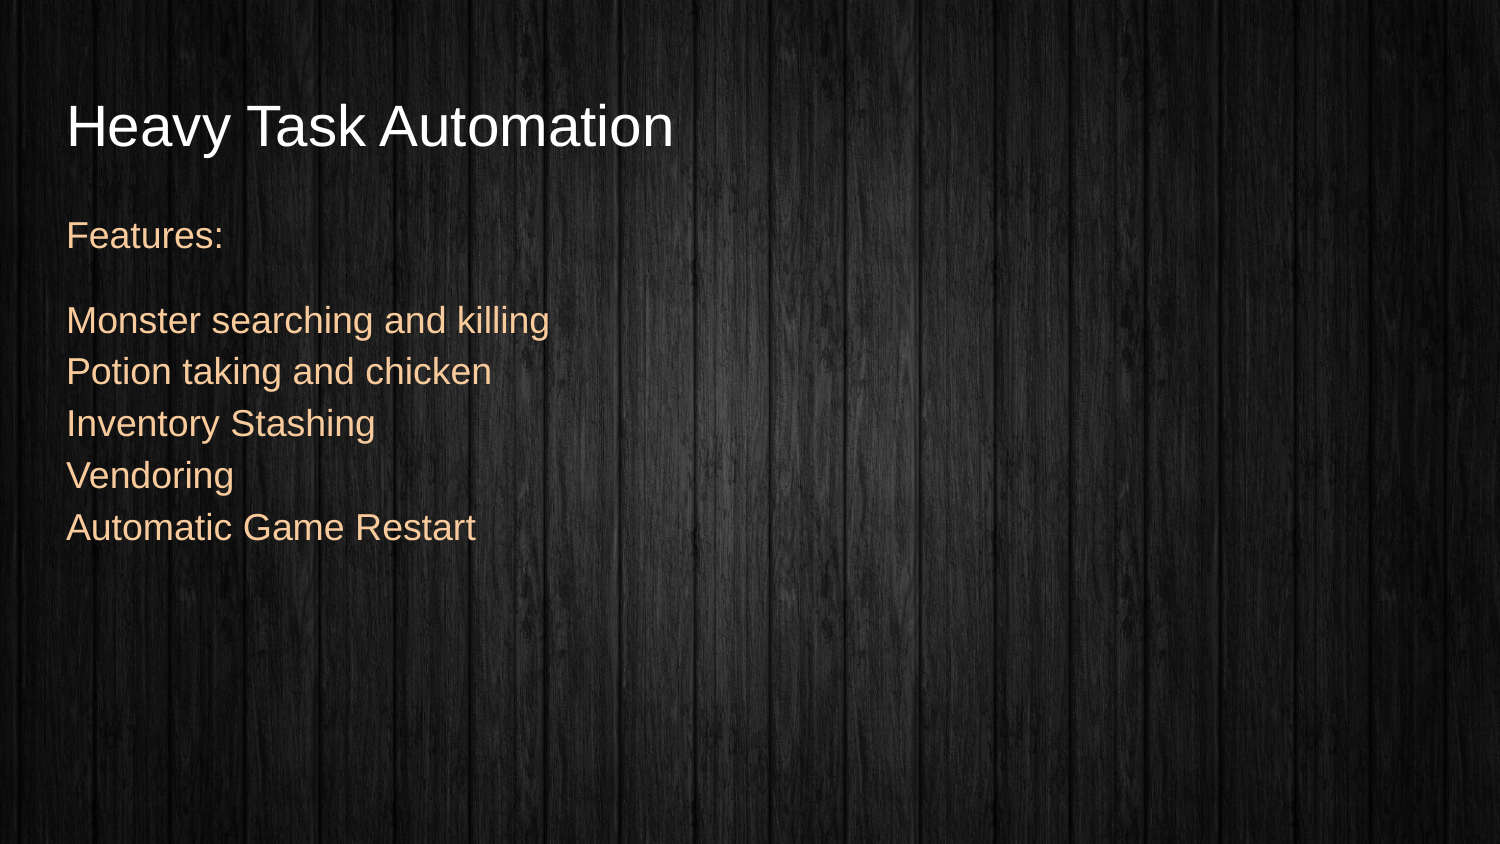

# Heavy Task Automation

Features:
Monster searching and killing
Potion taking and chicken
Inventory Stashing
Vendoring
Automatic Game Restart